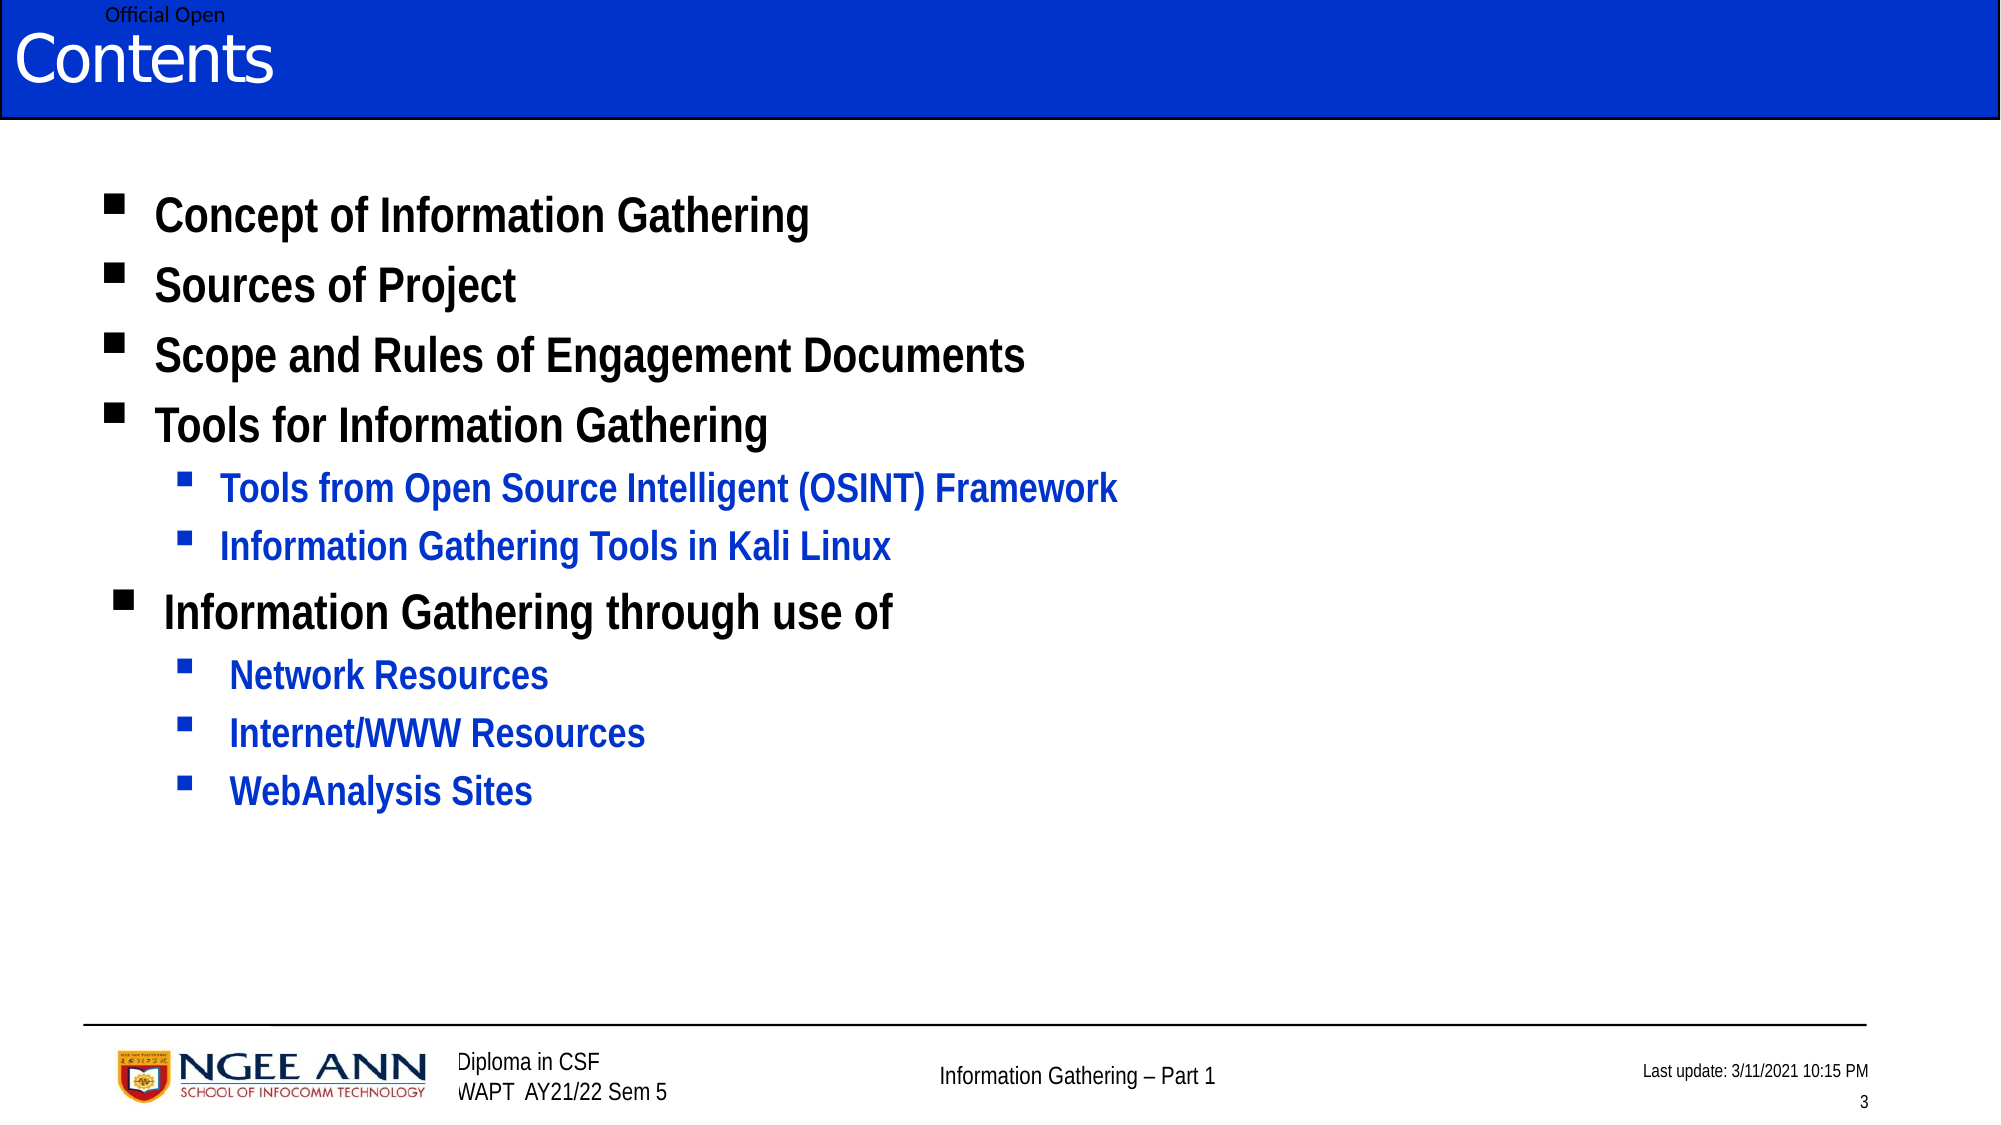

# Contents
Concept of Information Gathering
Sources of Project
Scope and Rules of Engagement Documents
Tools for Information Gathering
Tools from Open Source Intelligent (OSINT) Framework
Information Gathering Tools in Kali Linux
Information Gathering through use of
Network Resources
Internet/WWW Resources
WebAnalysis Sites